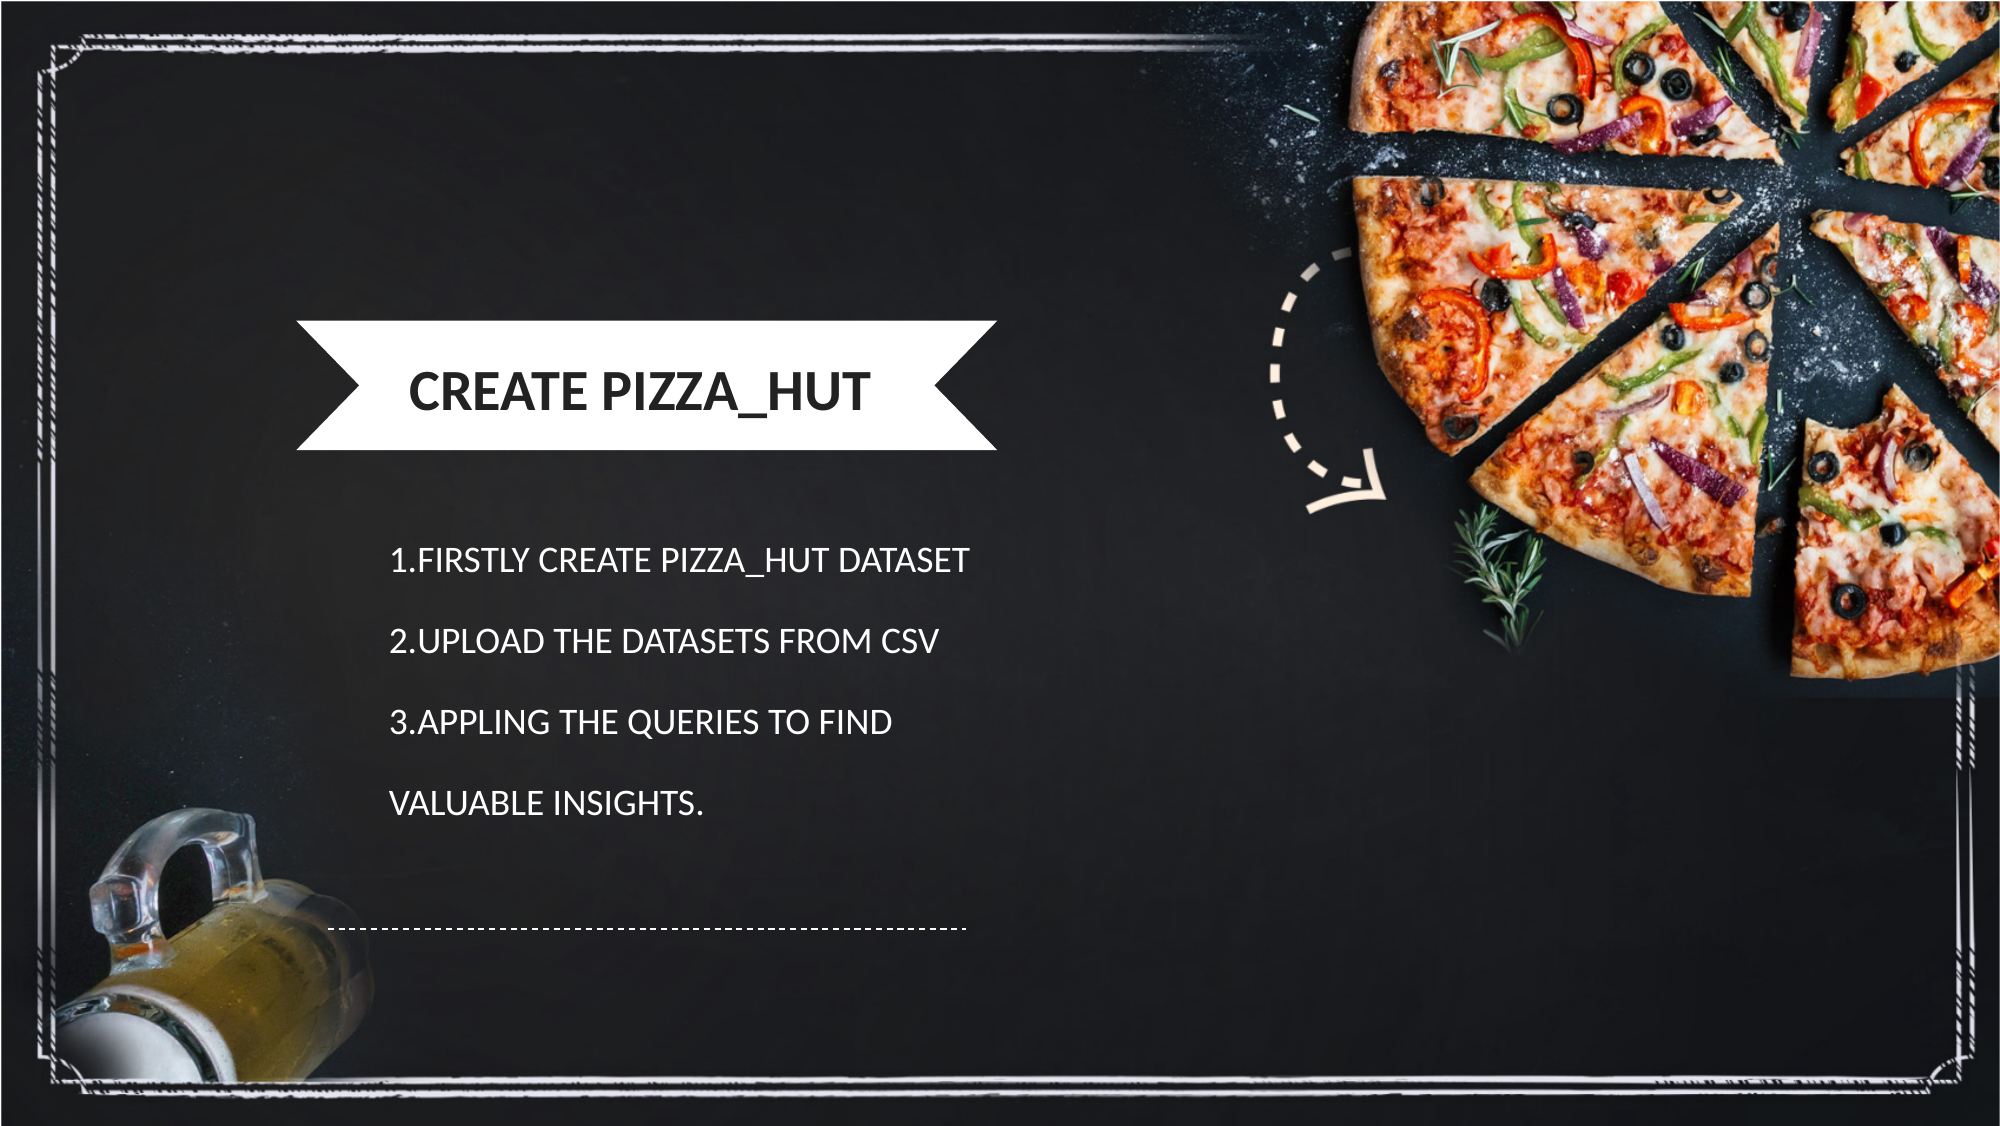

CREATE PIZZA_HUT
FIRSTLY CREATE PIZZA_HUT DATASET
UPLOAD THE DATASETS FROM CSV
APPLING THE QUERIES TO FIND      VALUABLE INSIGHTS.